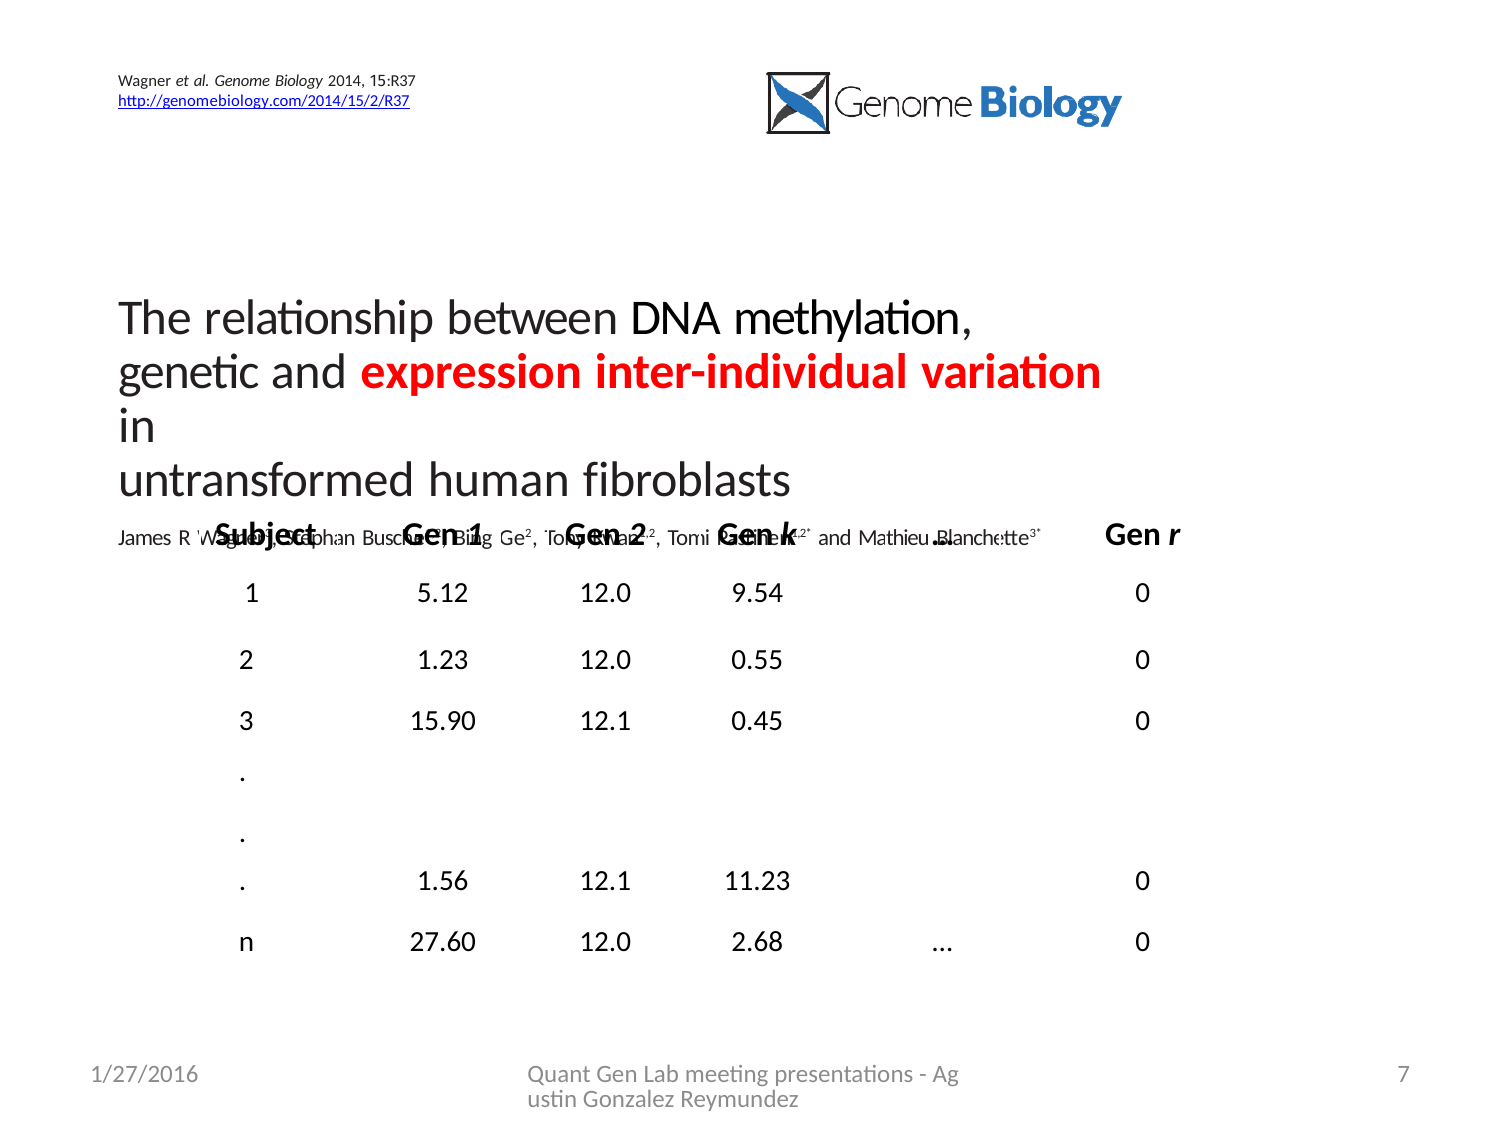

Wagner et al. Genome Biology 2014, 15:R37 http://genomebiology.com/2014/15/2/R37

RESEARCH	Open Access

The relationship between DNA methylation, genetic and expression inter-individual variation in
untransformed human fibroblasts
James R Wagner3, Stephan Busche1,2, Bing Ge2, Tony Kwan1,2, Tomi Pastinen1,2*  and Mathieu Blanchette3*
| Subject |
| --- |
| 1 |
| 2 |
| 3 |
| . |
| . |
| . |
| n |
| Gen 1 |
| --- |
| 5.12 |
| 1.23 |
| 15.90 |
|  |
|  |
| 1.56 |
| 27.60 |
| Gen 2 |
| --- |
| 12.0 |
| 12.0 |
| 12.1 |
|  |
|  |
| 12.1 |
| 12.0 |
| Gen k |
| --- |
| 9.54 |
| 0.55 |
| 0.45 |
|  |
|  |
| 11.23 |
| 2.68 |
| … |
| --- |
|  |
|  |
|  |
|  |
|  |
|  |
| … |
| Gen r |
| --- |
| 0 |
| 0 |
| 0 |
|  |
|  |
| 0 |
| 0 |
1/27/2016
Quant Gen Lab meeting presentations - Agustin Gonzalez Reymundez
7